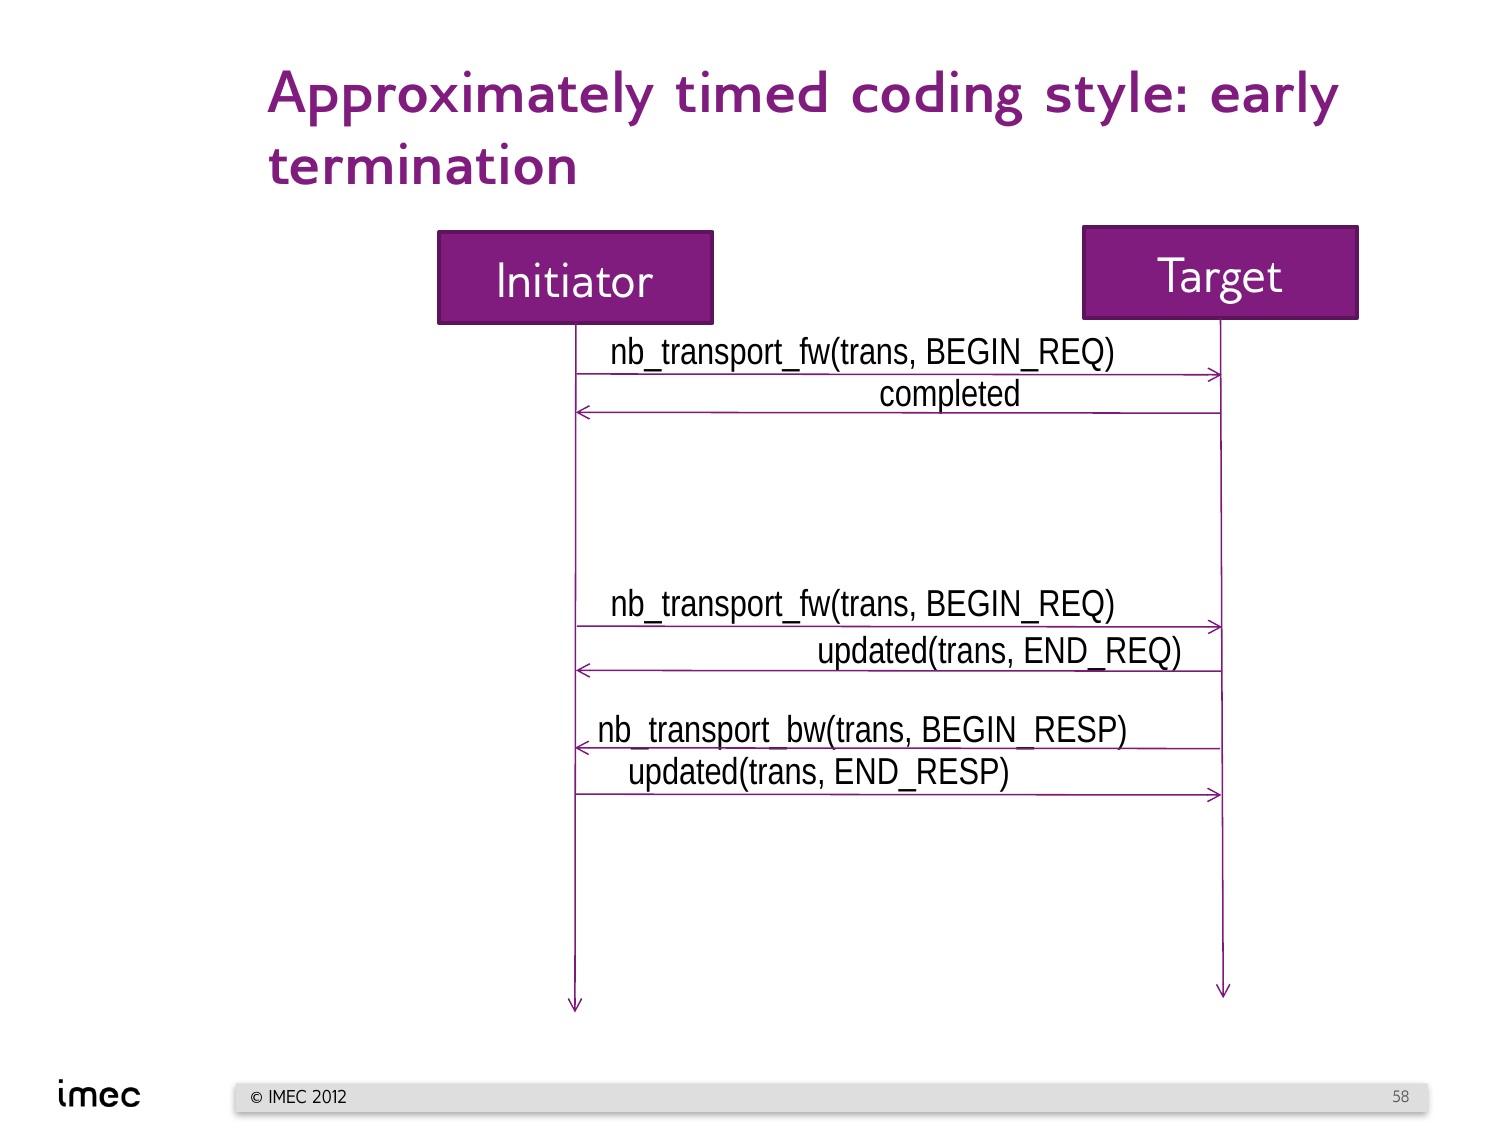

# Approximately timed coding style: early termination
Target
Initiator
nb_transport_fw(trans, BEGIN_REQ)
completed
nb_transport_fw(trans, BEGIN_REQ)
updated(trans, END_REQ)
nb_transport_bw(trans, BEGIN_RESP)
updated(trans, END_RESP)